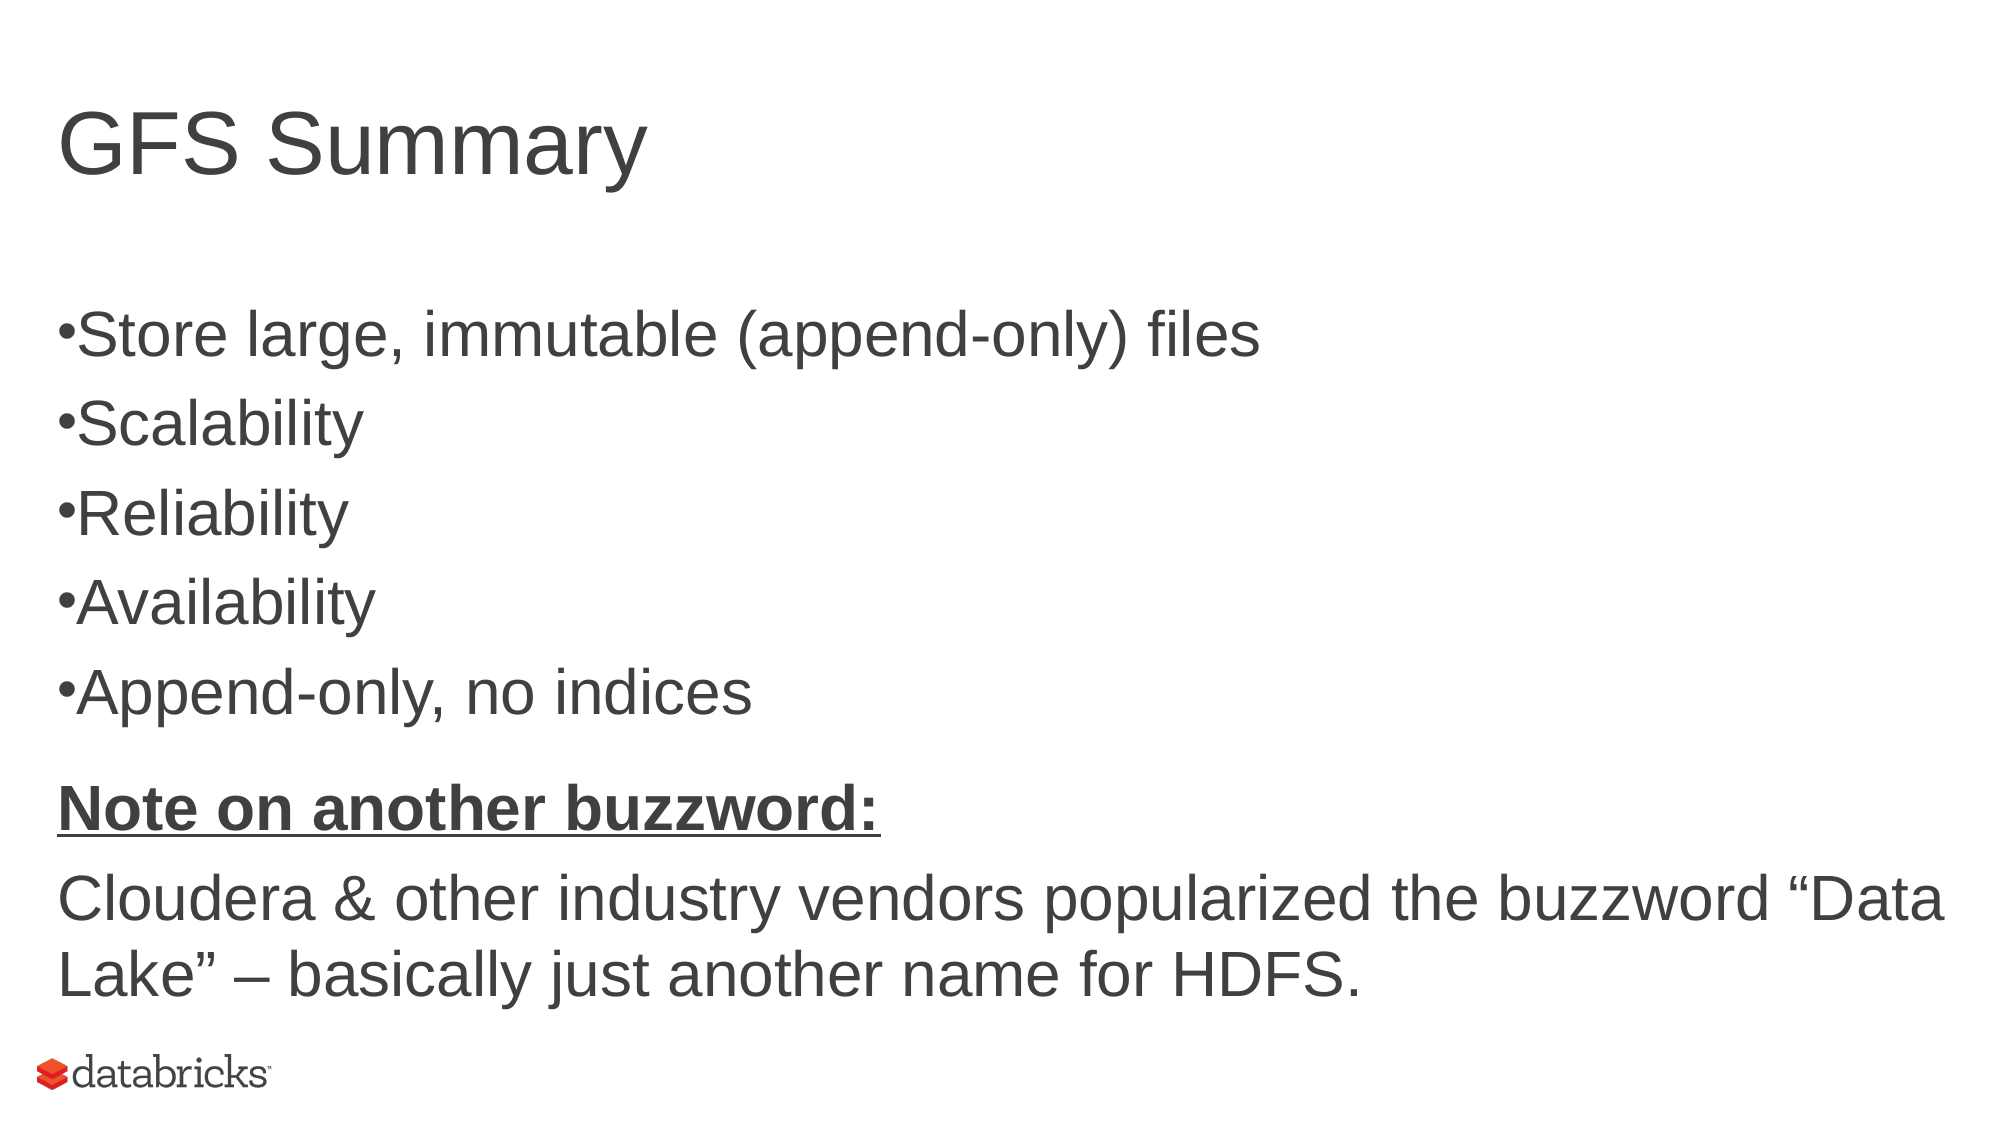

# GFS Summary
Store large, immutable (append-only) files
Scalability
Reliability
Availability
Append-only, no indices
Note on another buzzword:
Cloudera & other industry vendors popularized the buzzword “Data Lake” – basically just another name for HDFS.